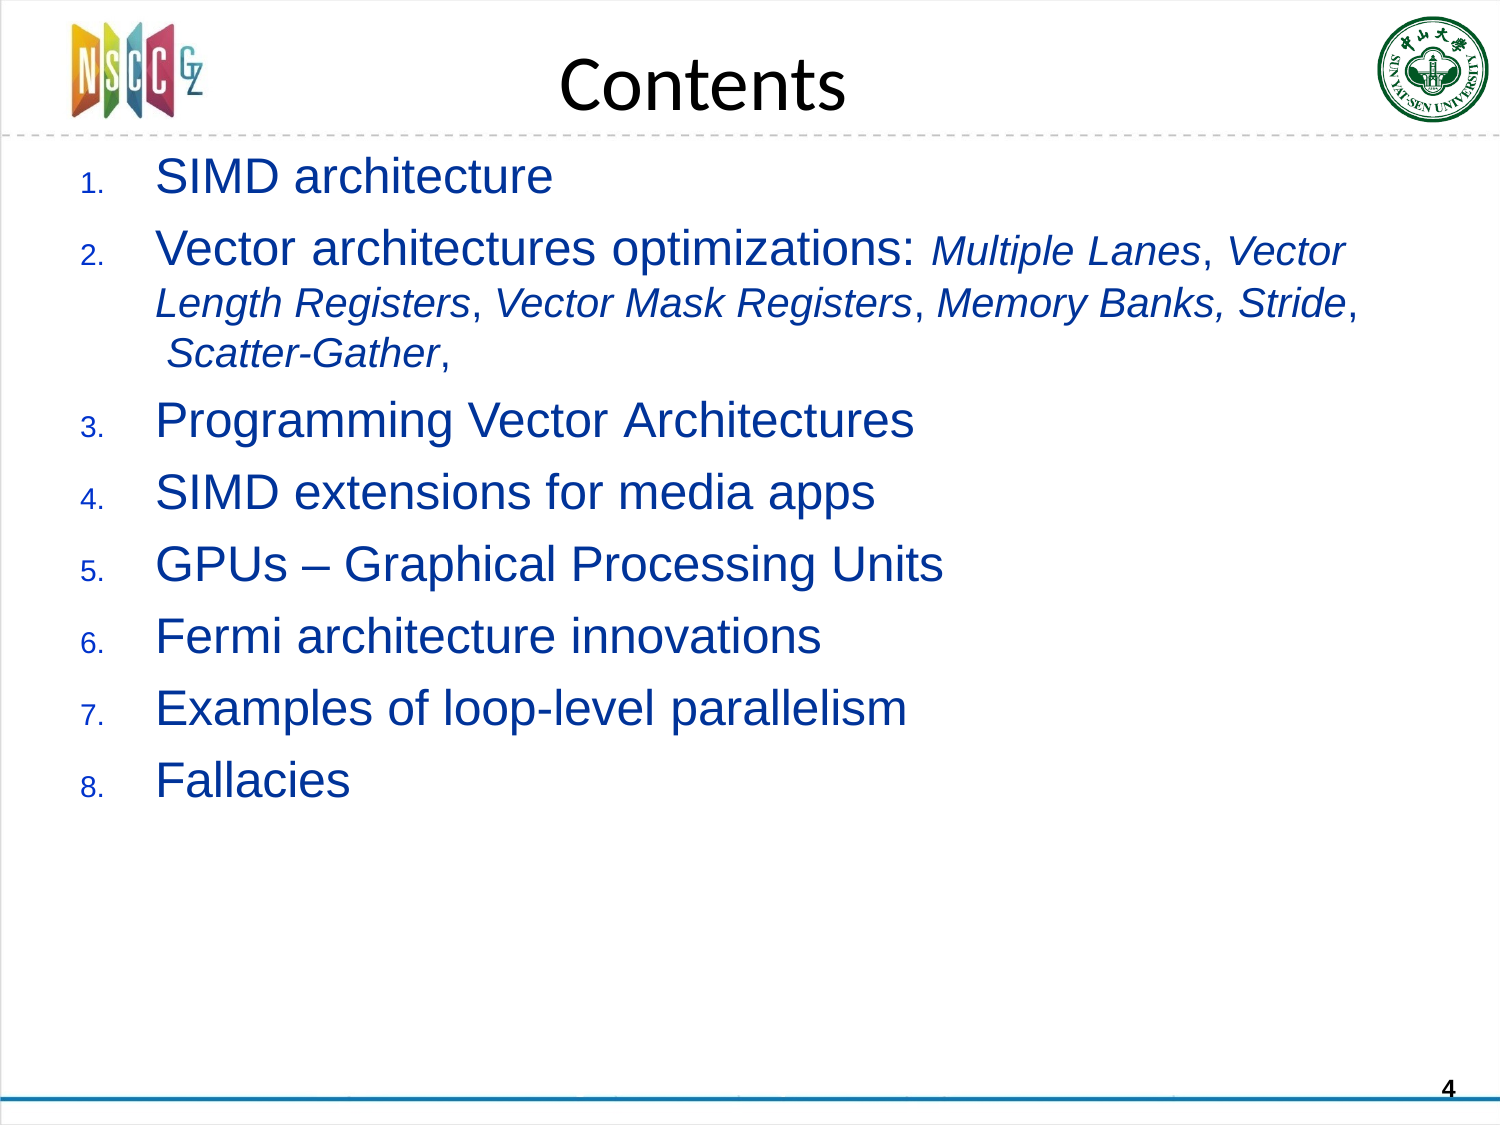

# Contents
SIMD architecture
Vector architectures optimizations: Multiple Lanes, Vector  Length Registers, Vector Mask Registers, Memory Banks, Stride,  Scatter-Gather,
Programming Vector Architectures
SIMD extensions for media apps
GPUs – Graphical Processing Units
Fermi architecture innovations
Examples of loop-level parallelism
Fallacies
4